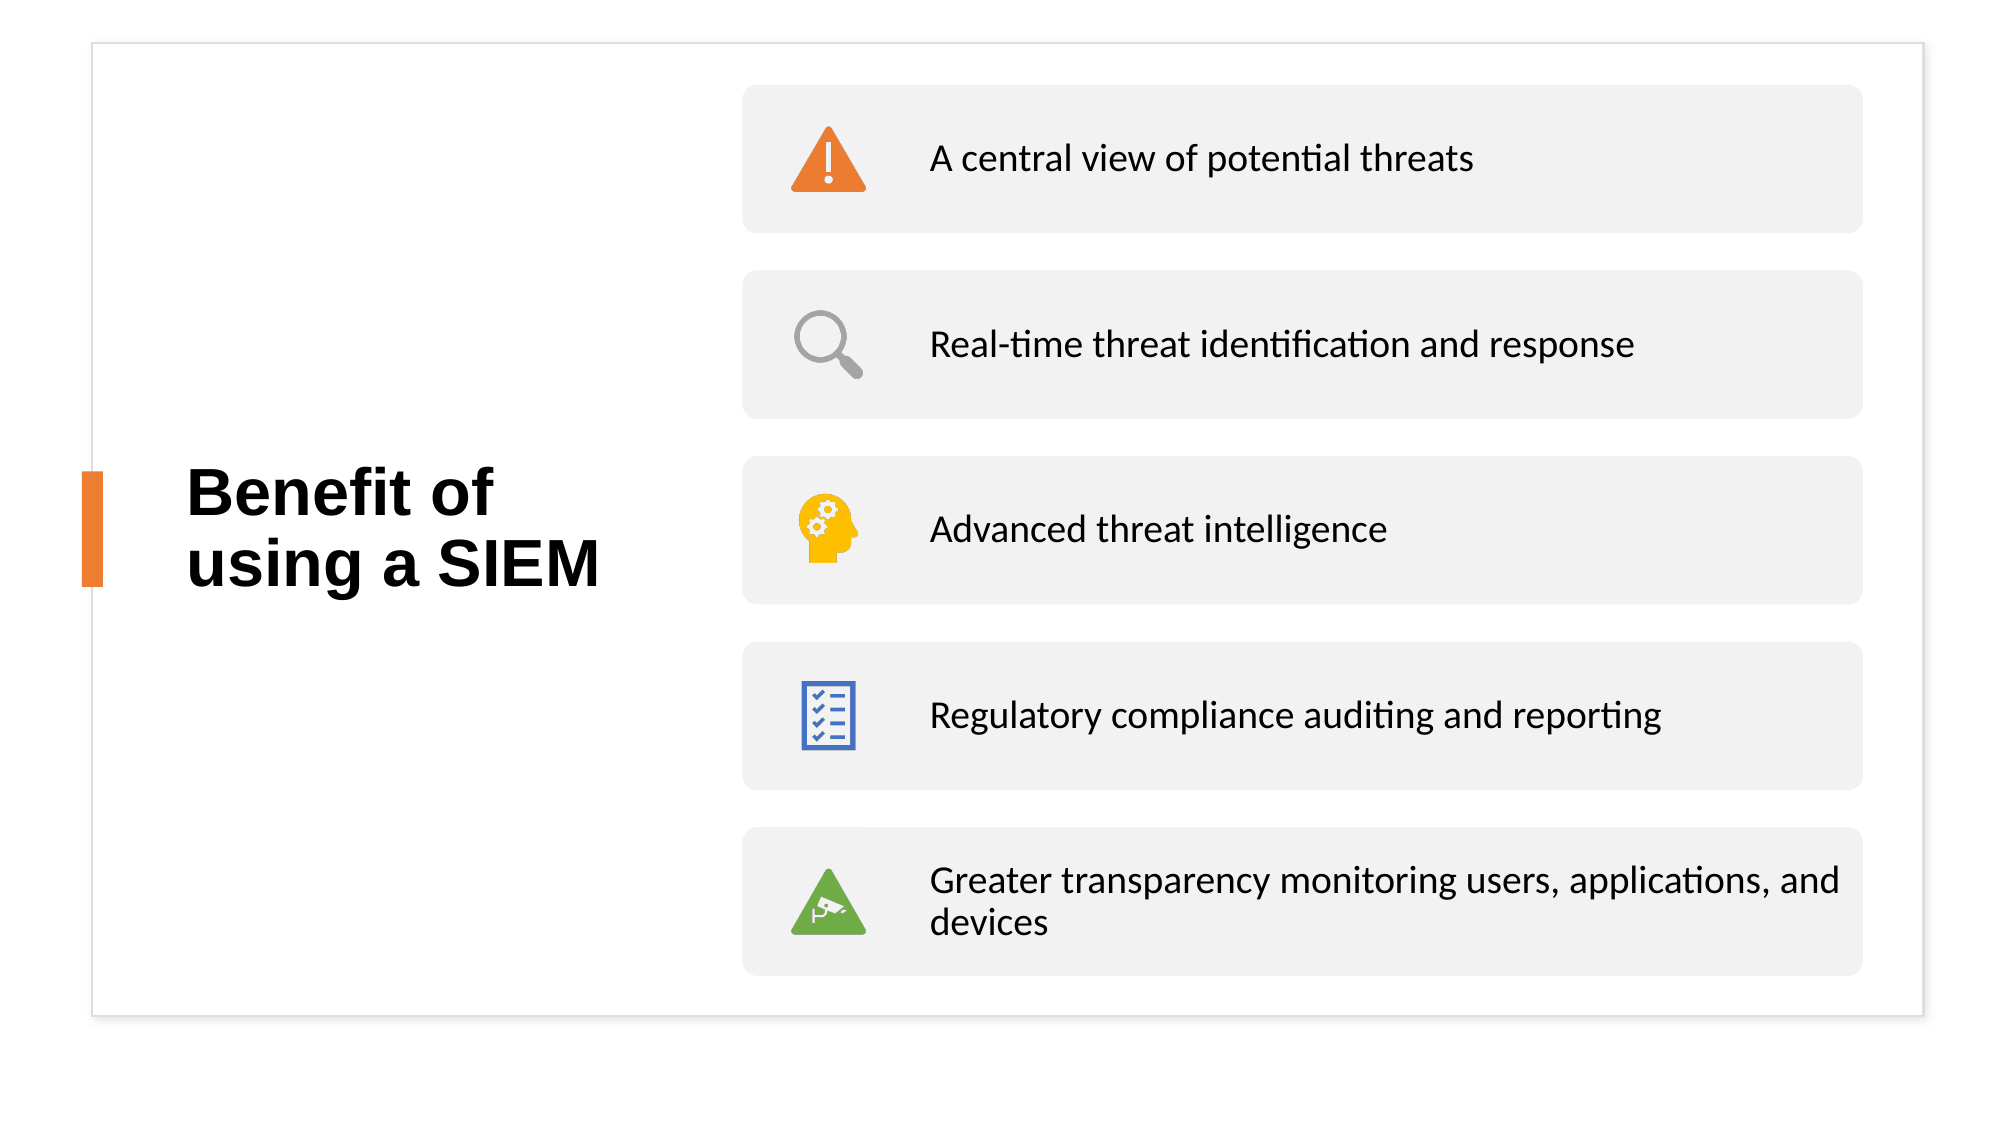

# Benefit of using a SIEM
A central view of potential threats
Real-time threat identification and response
Advanced threat intelligence
Regulatory compliance auditing and reporting
Greater transparency monitoring users, applications, and devices